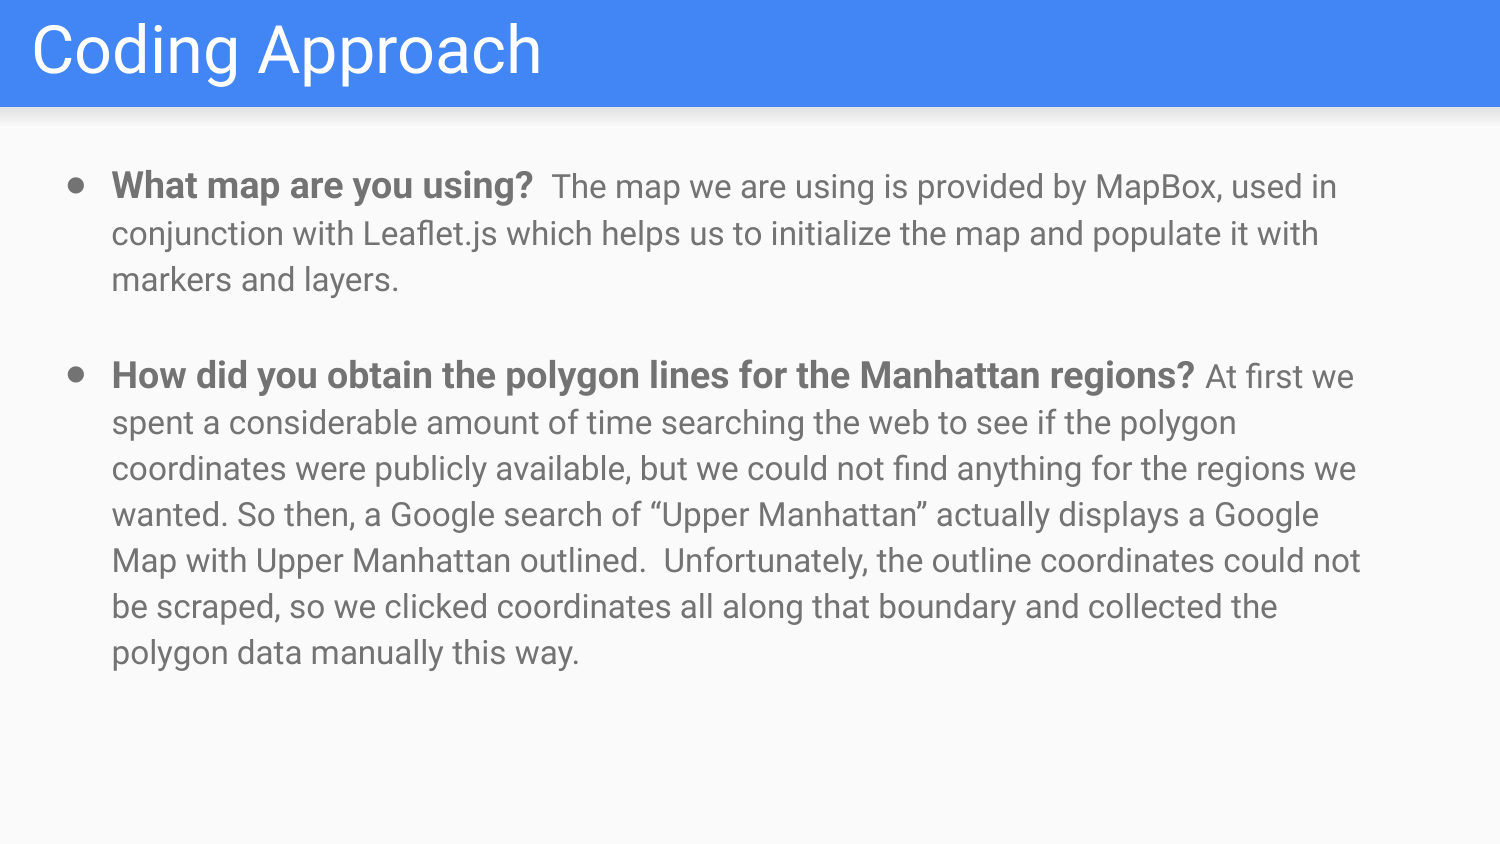

# Coding Approach
What map are you using?  The map we are using is provided by MapBox, used in conjunction with Leaflet.js which helps us to initialize the map and populate it with markers and layers.

How did you obtain the polygon lines for the Manhattan regions? At first we spent a considerable amount of time searching the web to see if the polygon coordinates were publicly available, but we could not find anything for the regions we wanted. So then, a Google search of “Upper Manhattan” actually displays a Google Map with Upper Manhattan outlined.  Unfortunately, the outline coordinates could not be scraped, so we clicked coordinates all along that boundary and collected the polygon data manually this way.